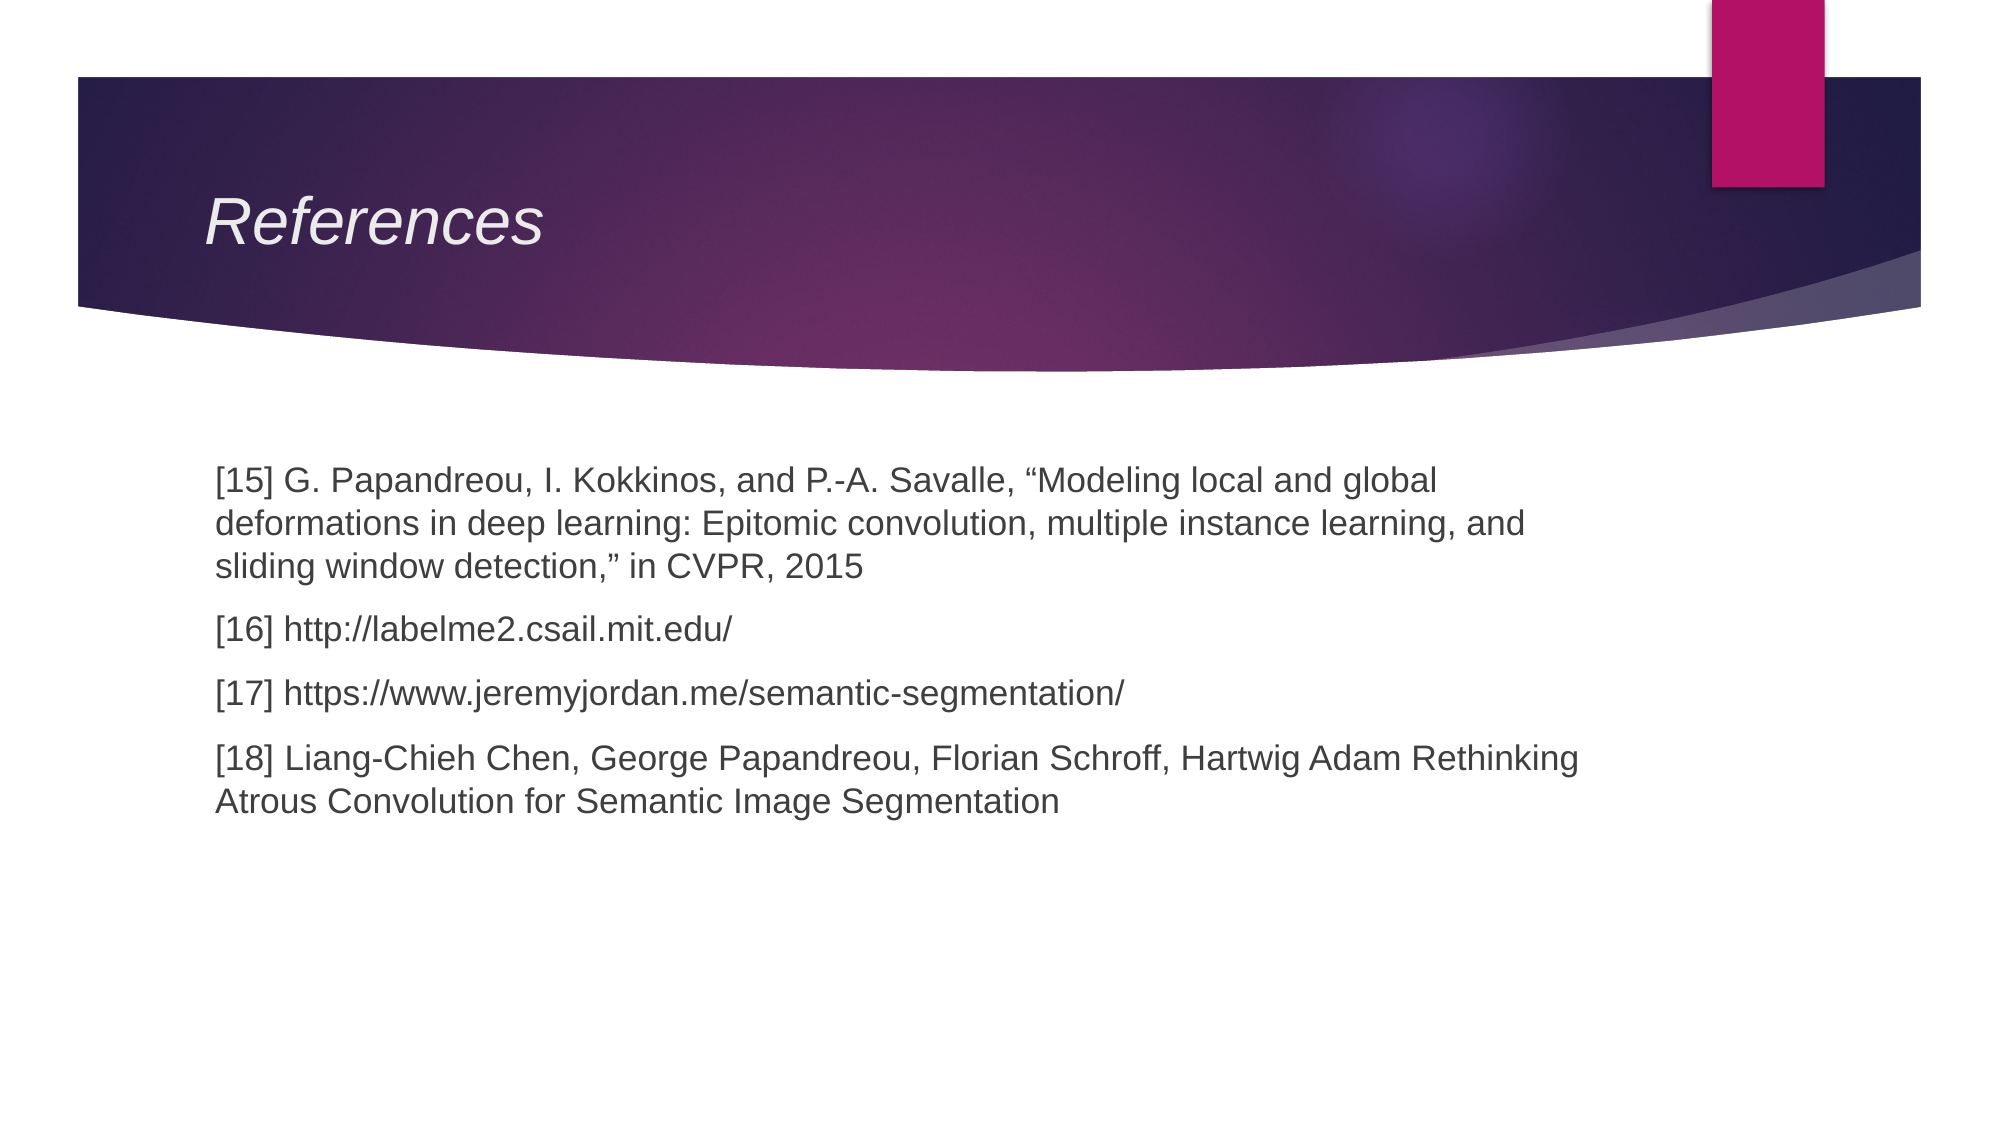

# References
[15] G. Papandreou, I. Kokkinos, and P.-A. Savalle, “Modeling local and global deformations in deep learning: Epitomic convolution, multiple instance learning, and sliding window detection,” in CVPR, 2015
[16] http://labelme2.csail.mit.edu/
[17] https://www.jeremyjordan.me/semantic-segmentation/
[18] Liang-Chieh Chen, George Papandreou, Florian Schroff, Hartwig Adam Rethinking Atrous Convolution for Semantic Image Segmentation